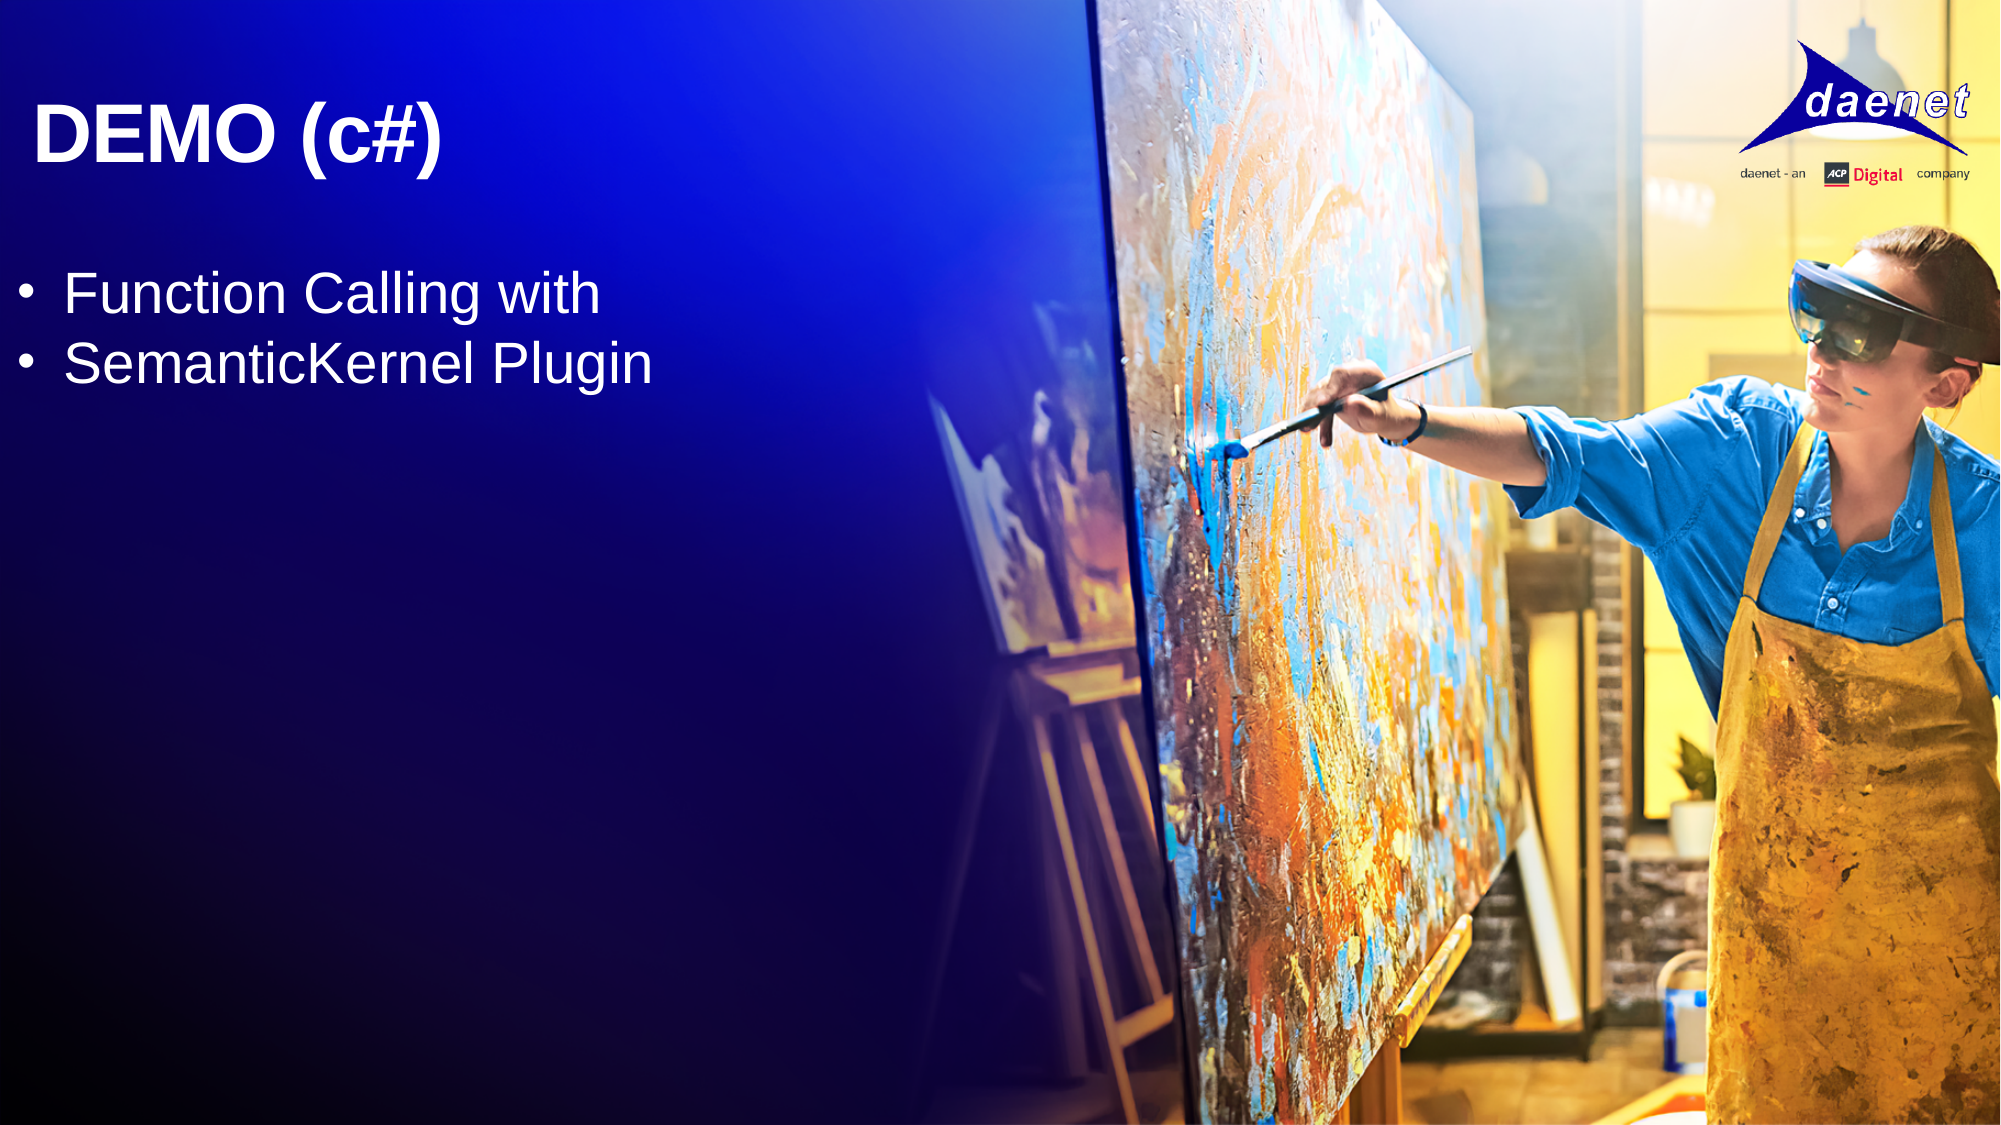

# DEMO (c#)
Function Calling with
SemanticKernel Plugin